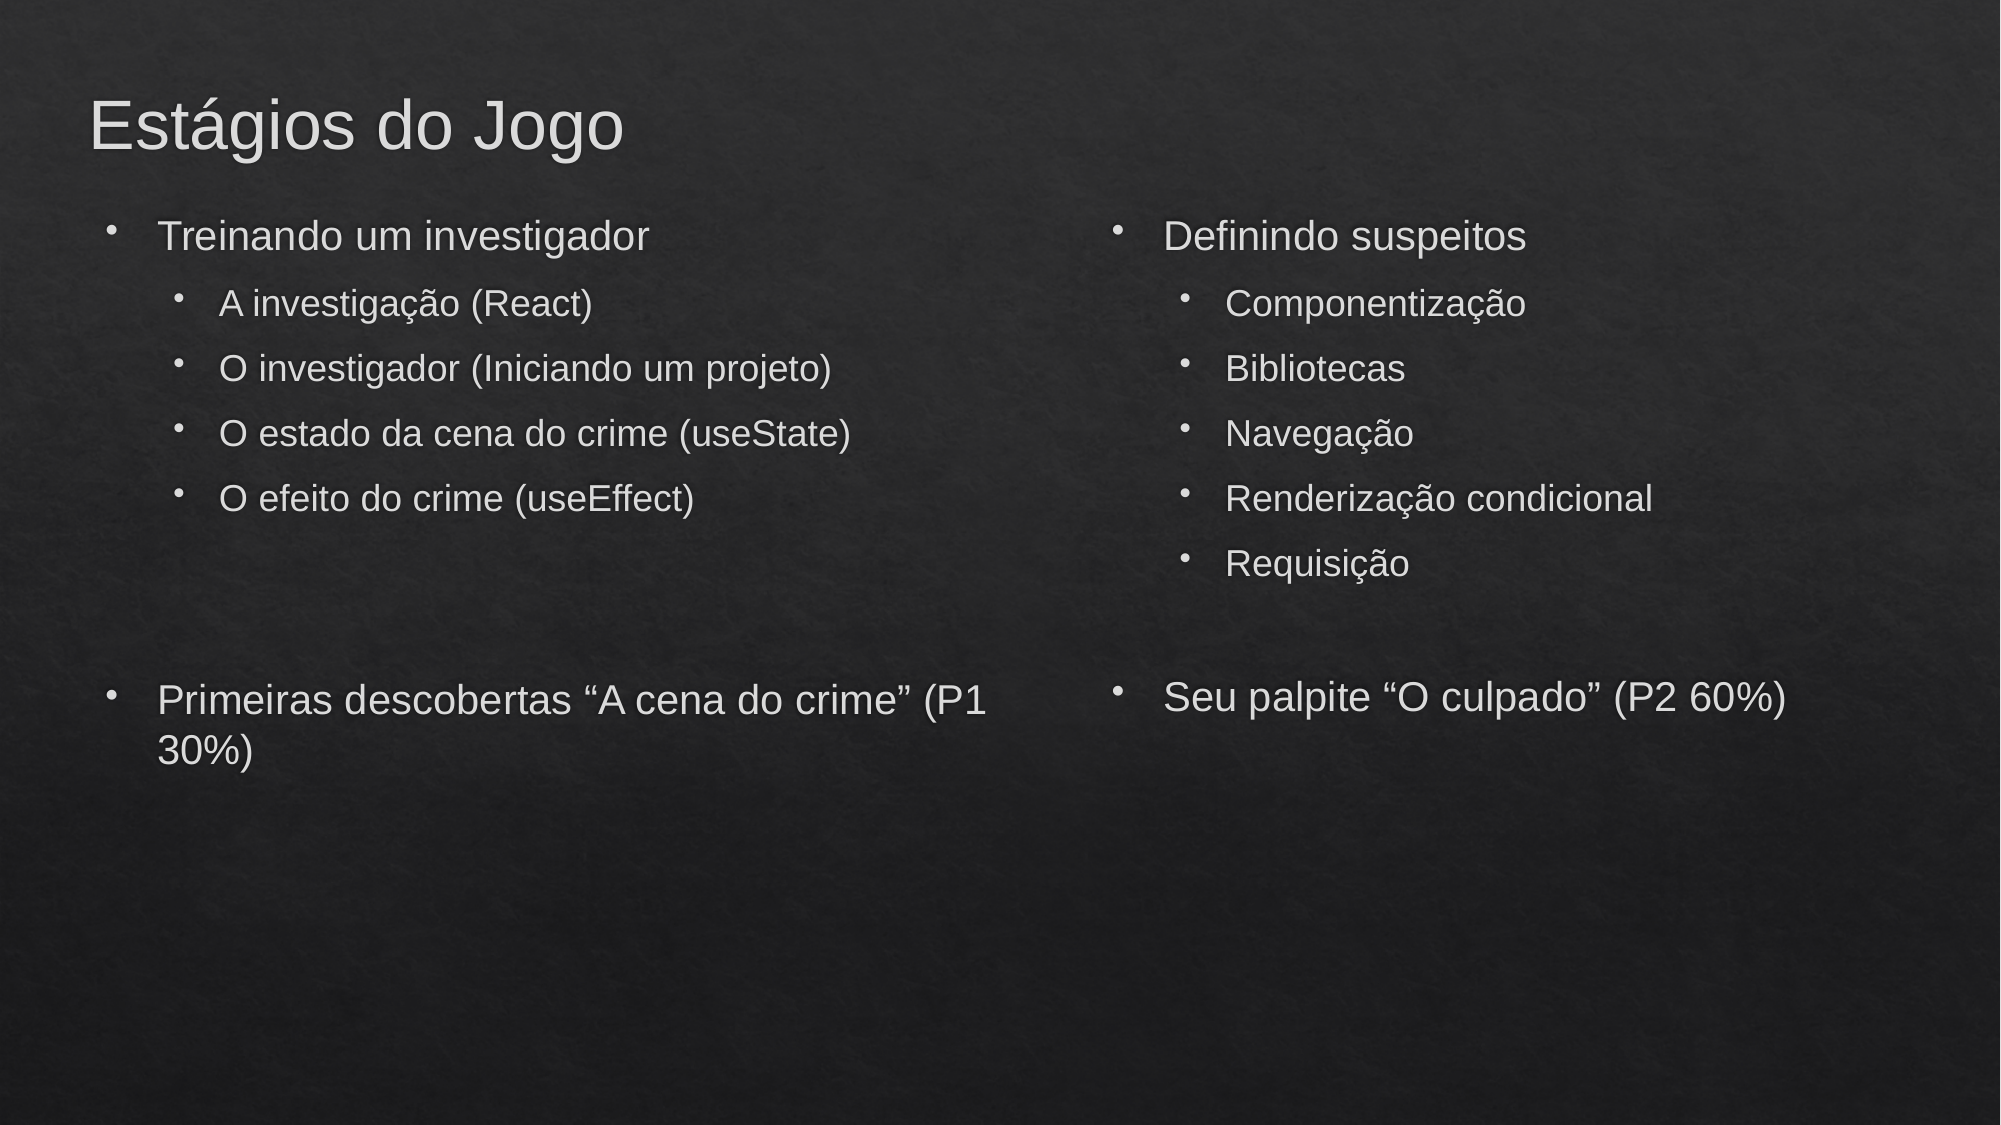

# Estágios do Jogo
Treinando um investigador
A investigação (React)
O investigador (Iniciando um projeto)
O estado da cena do crime (useState)
O efeito do crime (useEffect)

Primeiras descobertas “A cena do crime” (P1 30%)

Definindo suspeitos
Componentização
Bibliotecas
Navegação
Renderização condicional
Requisição

Seu palpite “O culpado” (P2 60%)